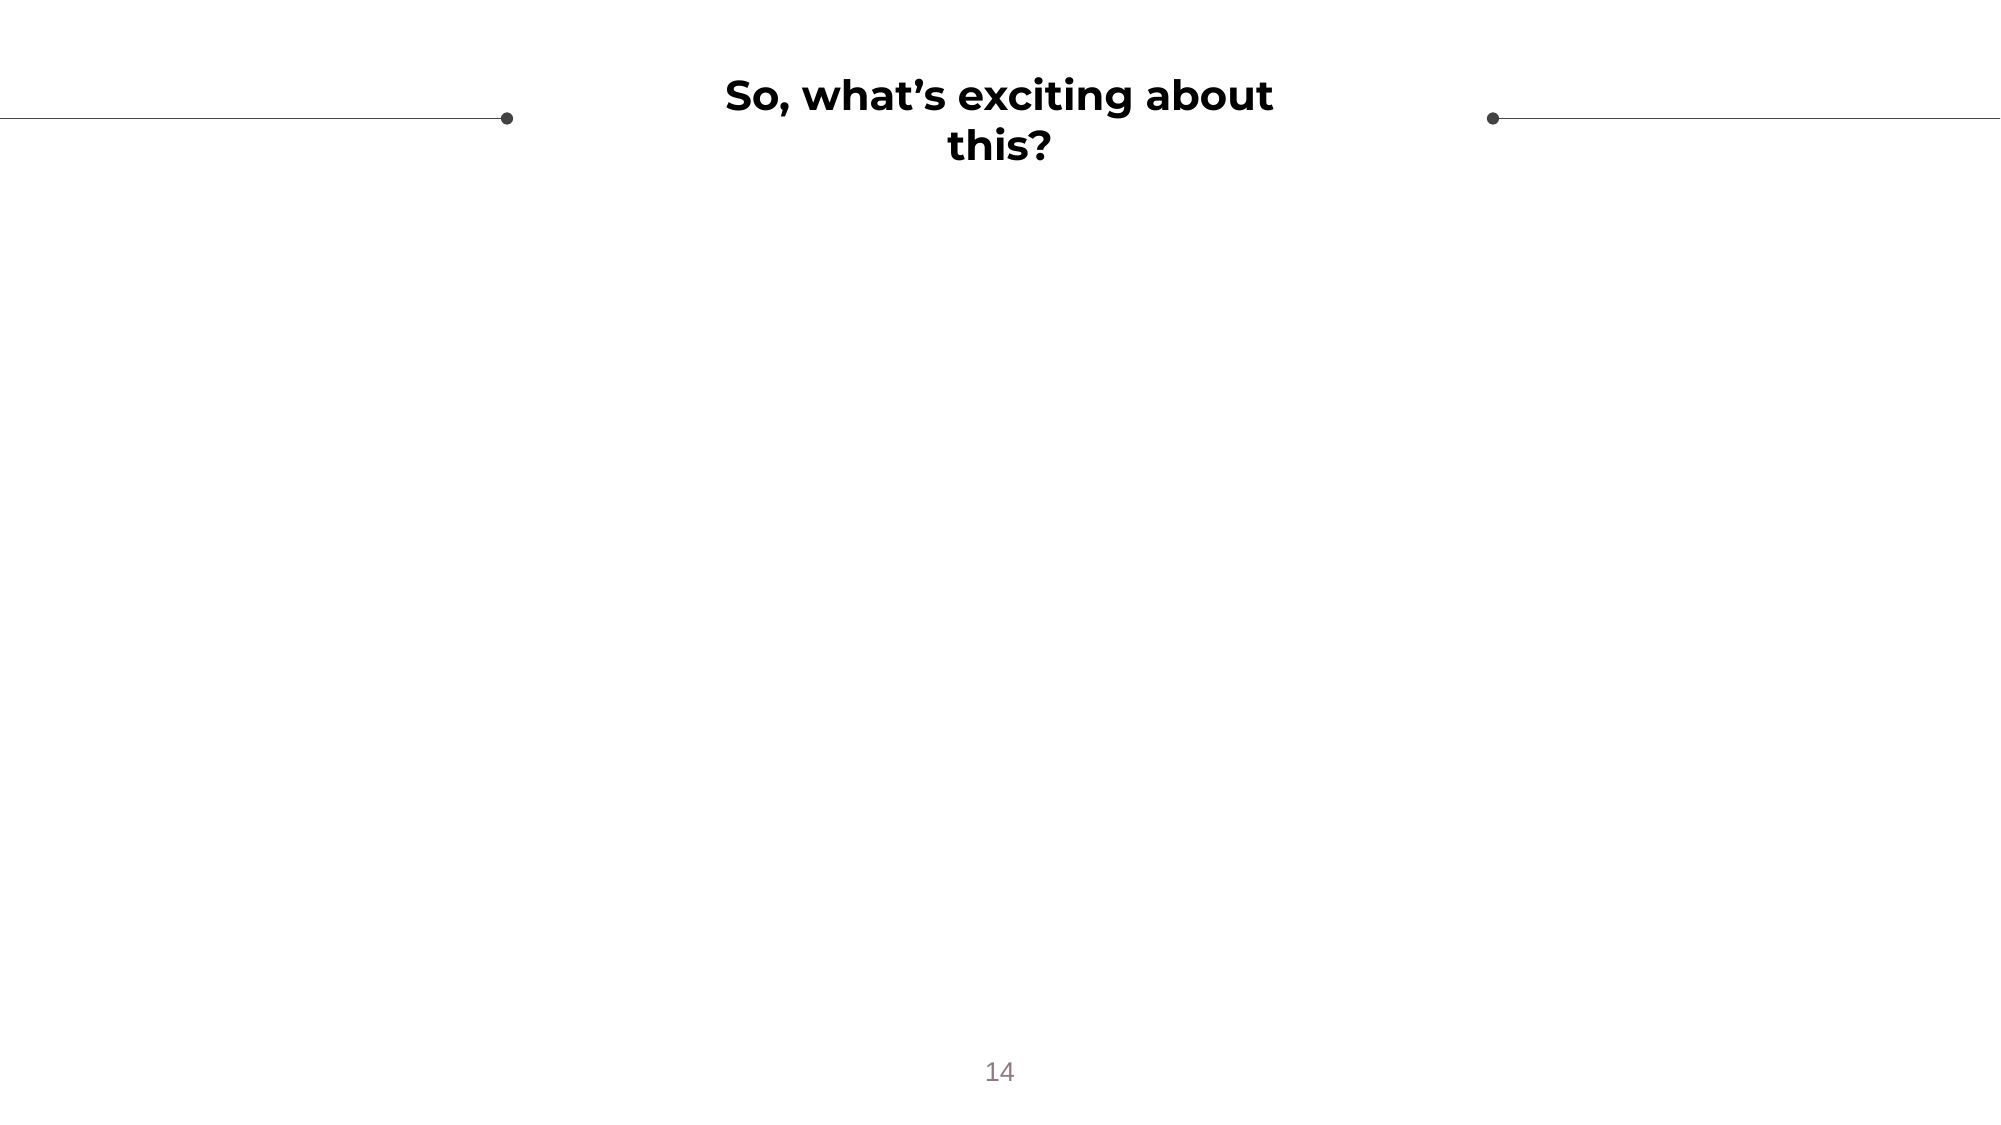

# So, what’s exciting about this?

14